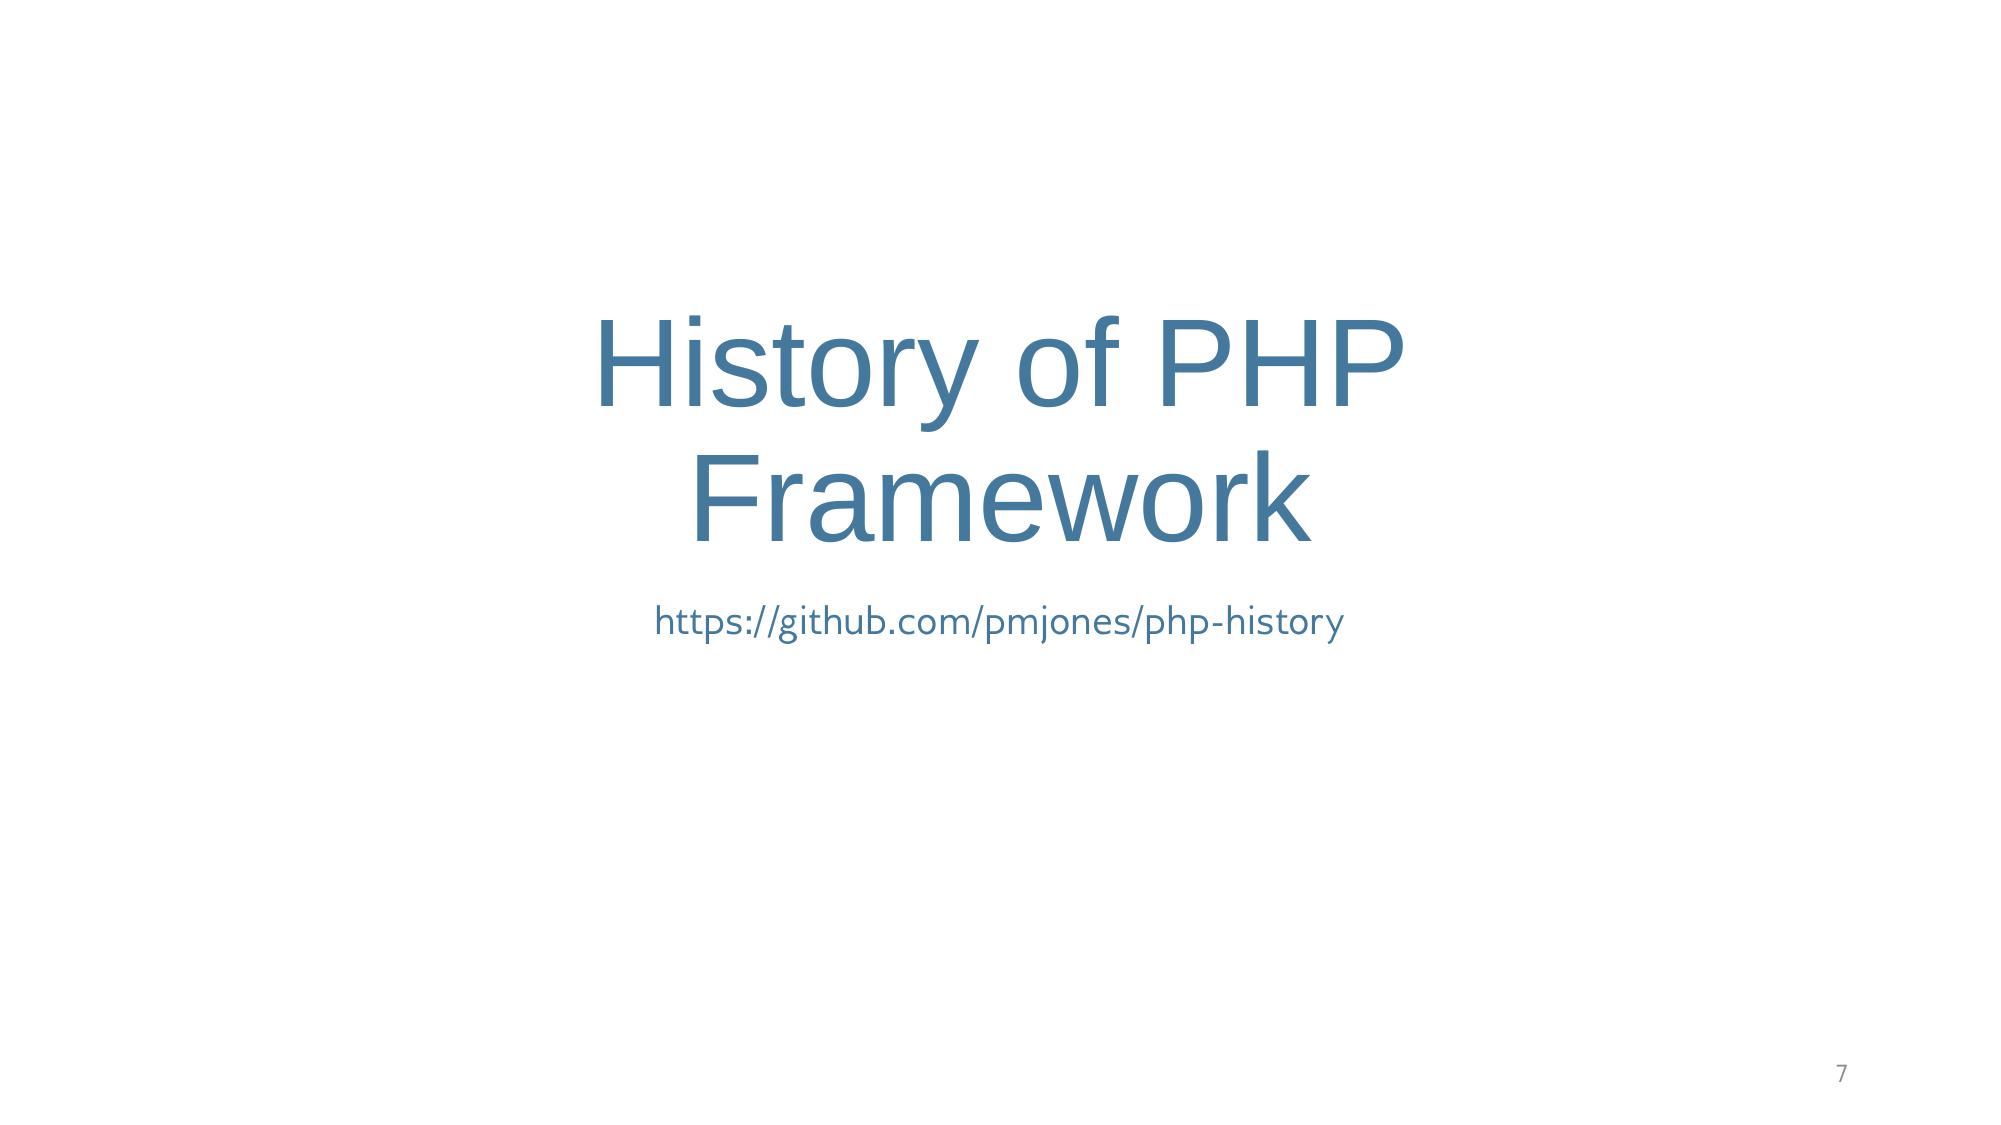

# History of PHP Framework
https://github.com/pmjones/php-history
7